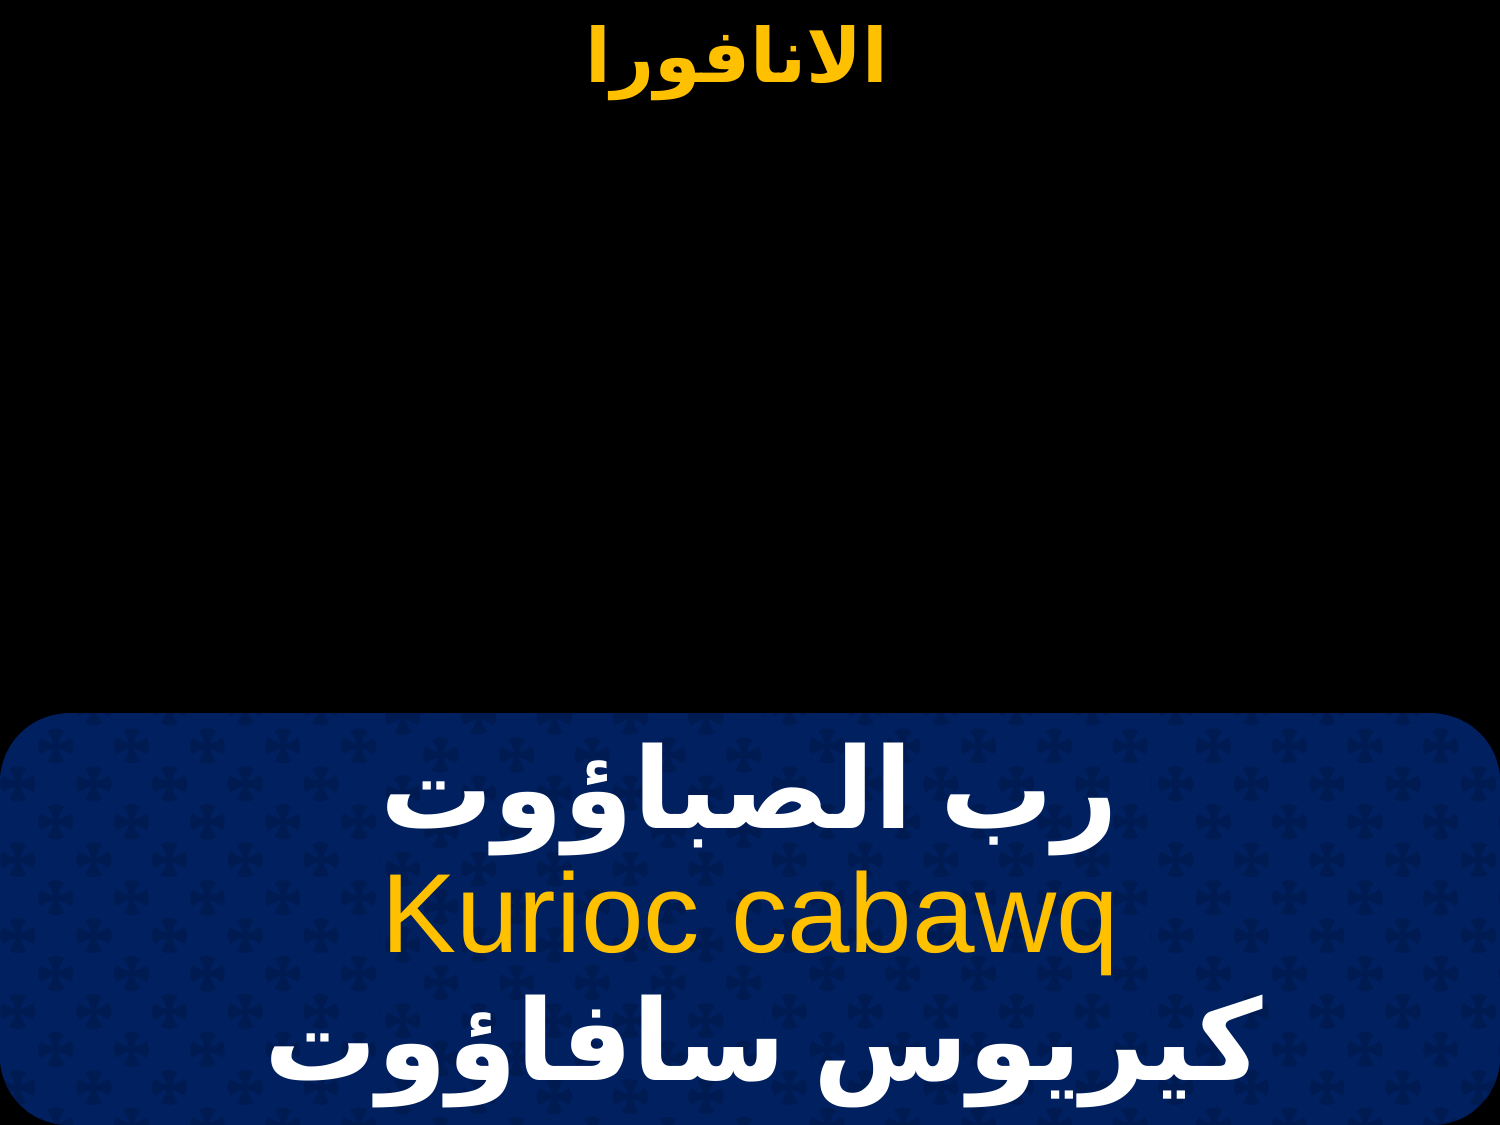

# رب الصباؤوت
Kurioc cabawq
كيريوس سافاؤوت